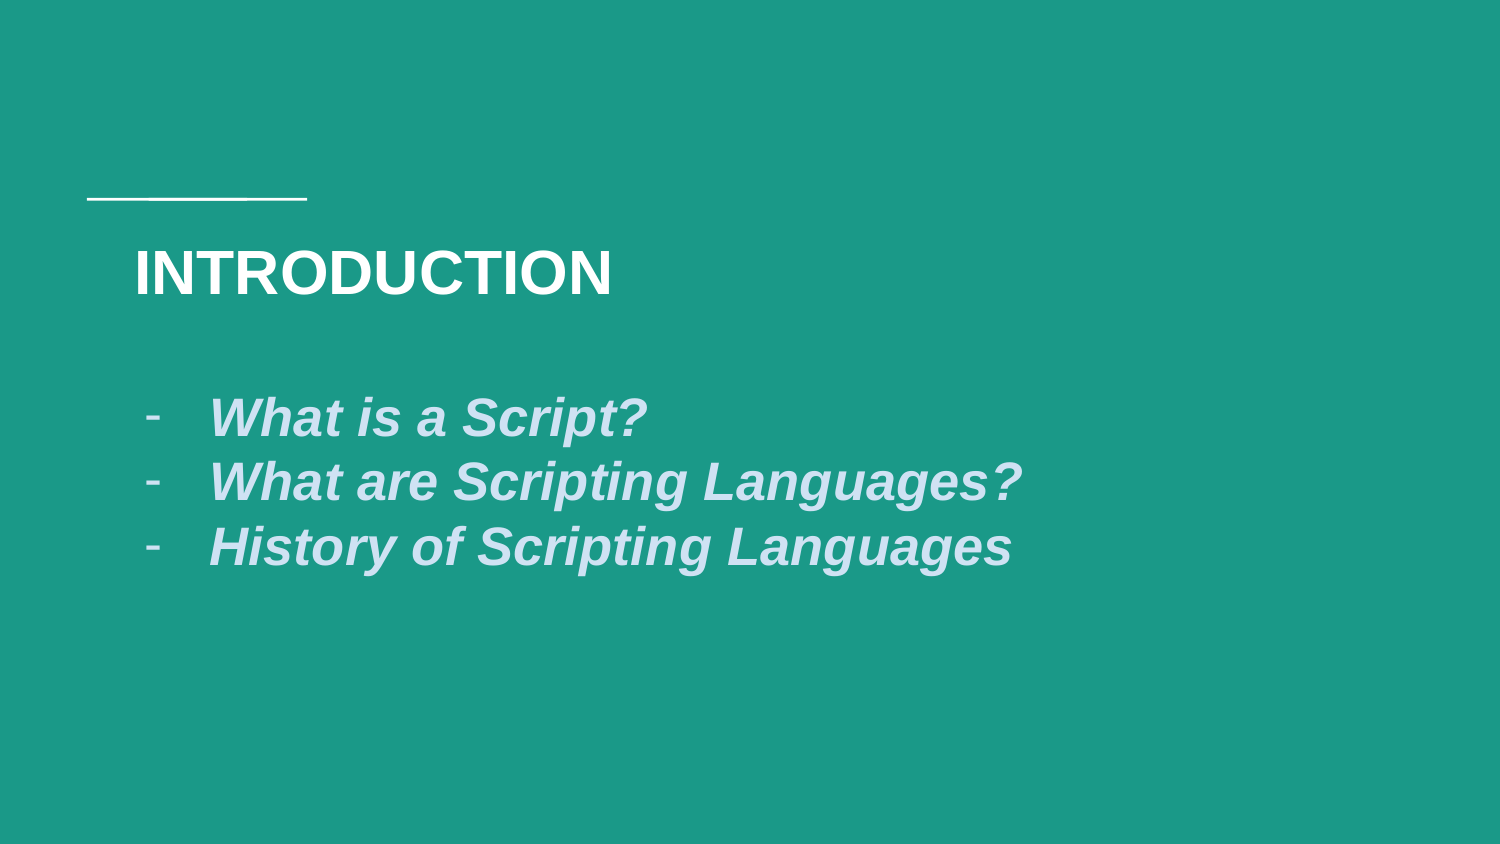

# INTRODUCTION

What is a Script?
What are Scripting Languages?
History of Scripting Languages